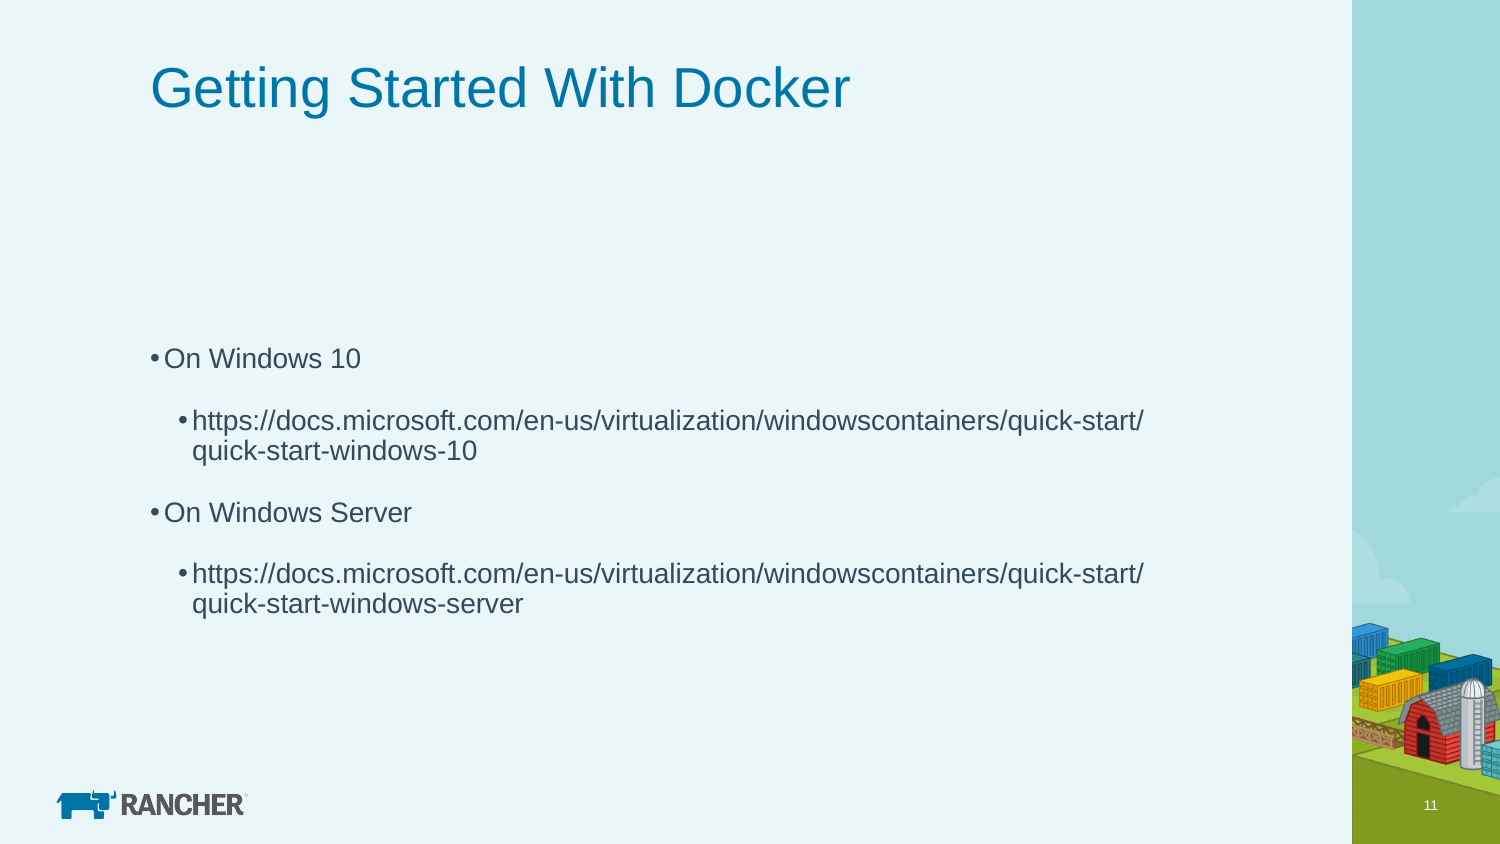

# Getting Started With Docker
On Windows 10
https://docs.microsoft.com/en-us/virtualization/windowscontainers/quick-start/quick-start-windows-10
On Windows Server
https://docs.microsoft.com/en-us/virtualization/windowscontainers/quick-start/quick-start-windows-server